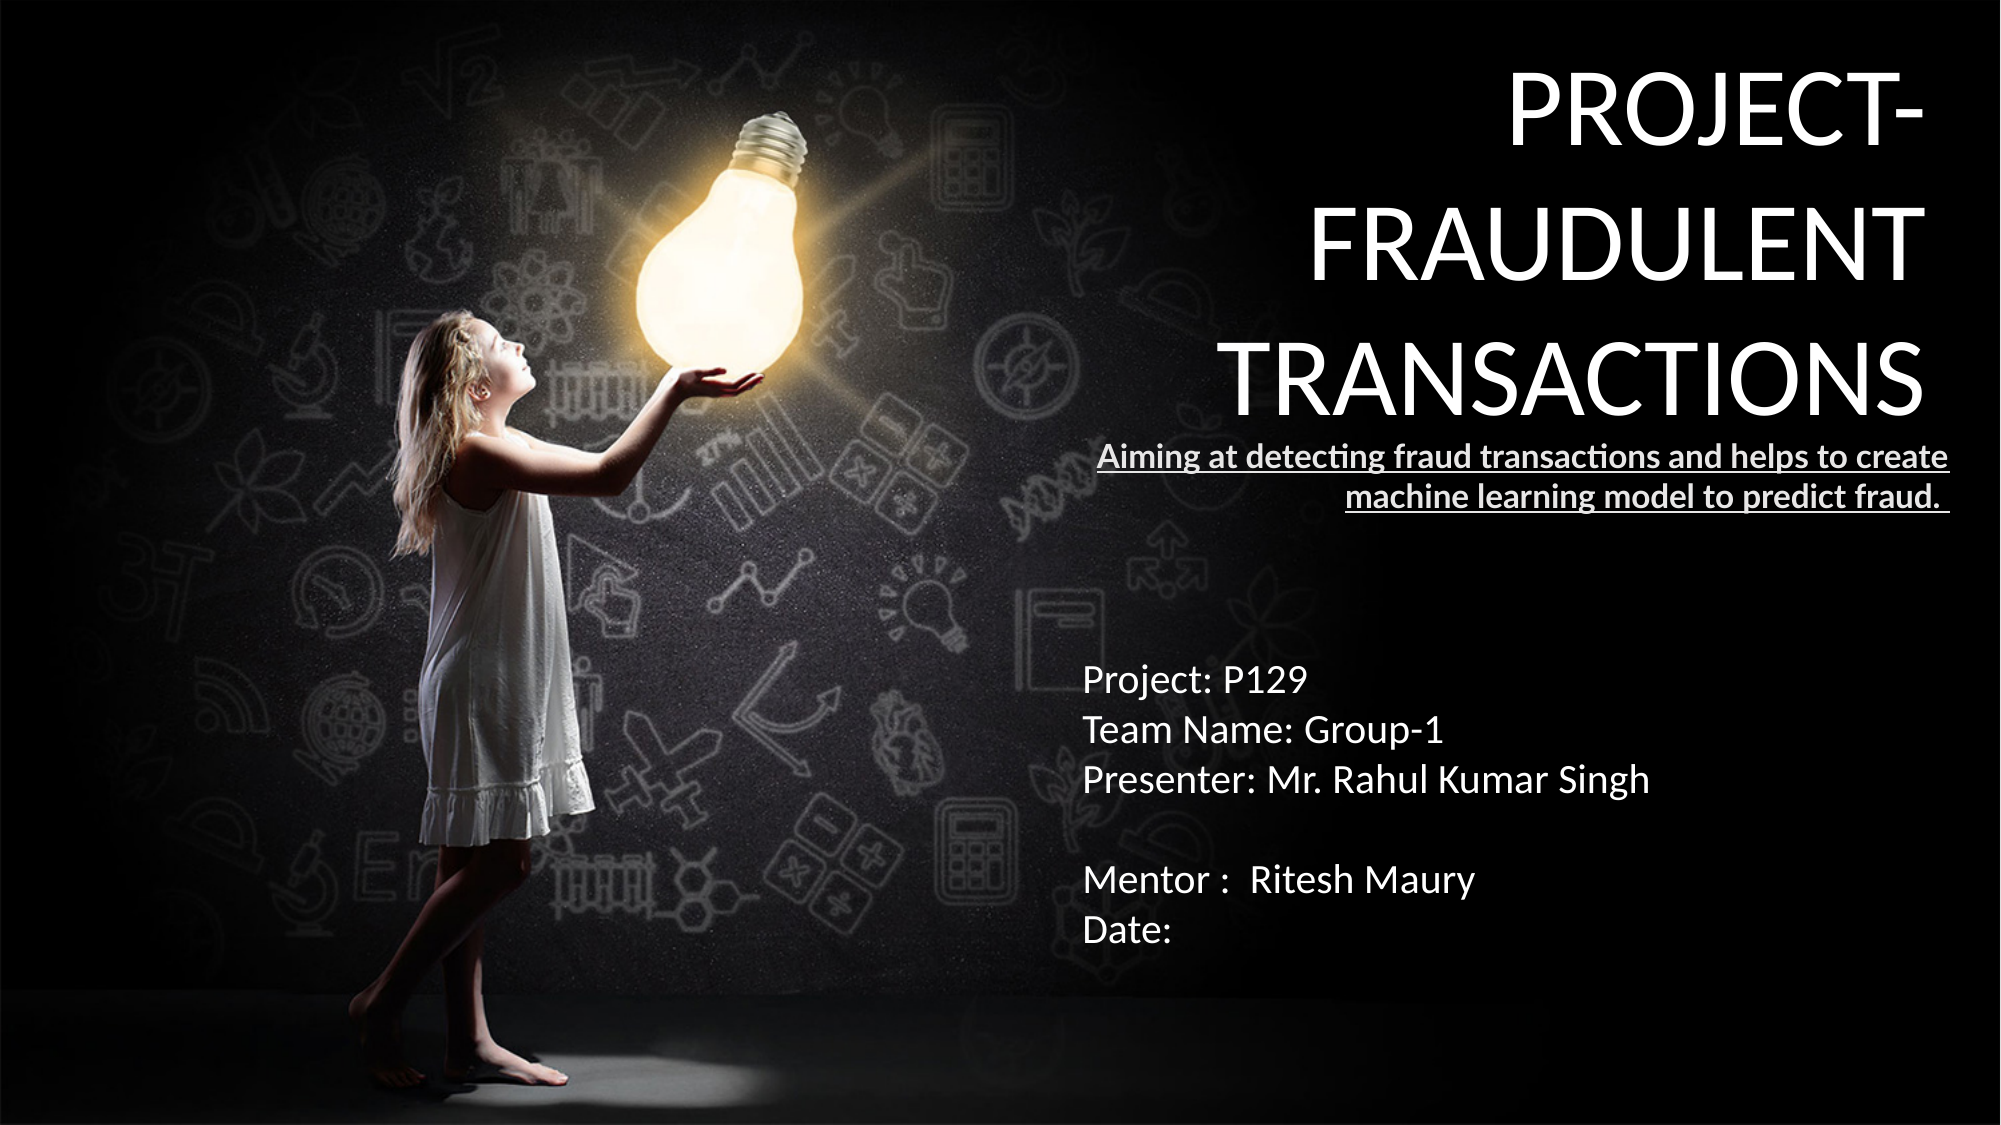

PROJECT- FRAUDULENT TRANSACTIONS
Aiming at detecting fraud transactions and helps to create machine learning model to predict fraud.
Project: P129
Team Name: Group-1
Presenter: Mr. Rahul Kumar Singh

Mentor :  Ritesh Maury
Date: